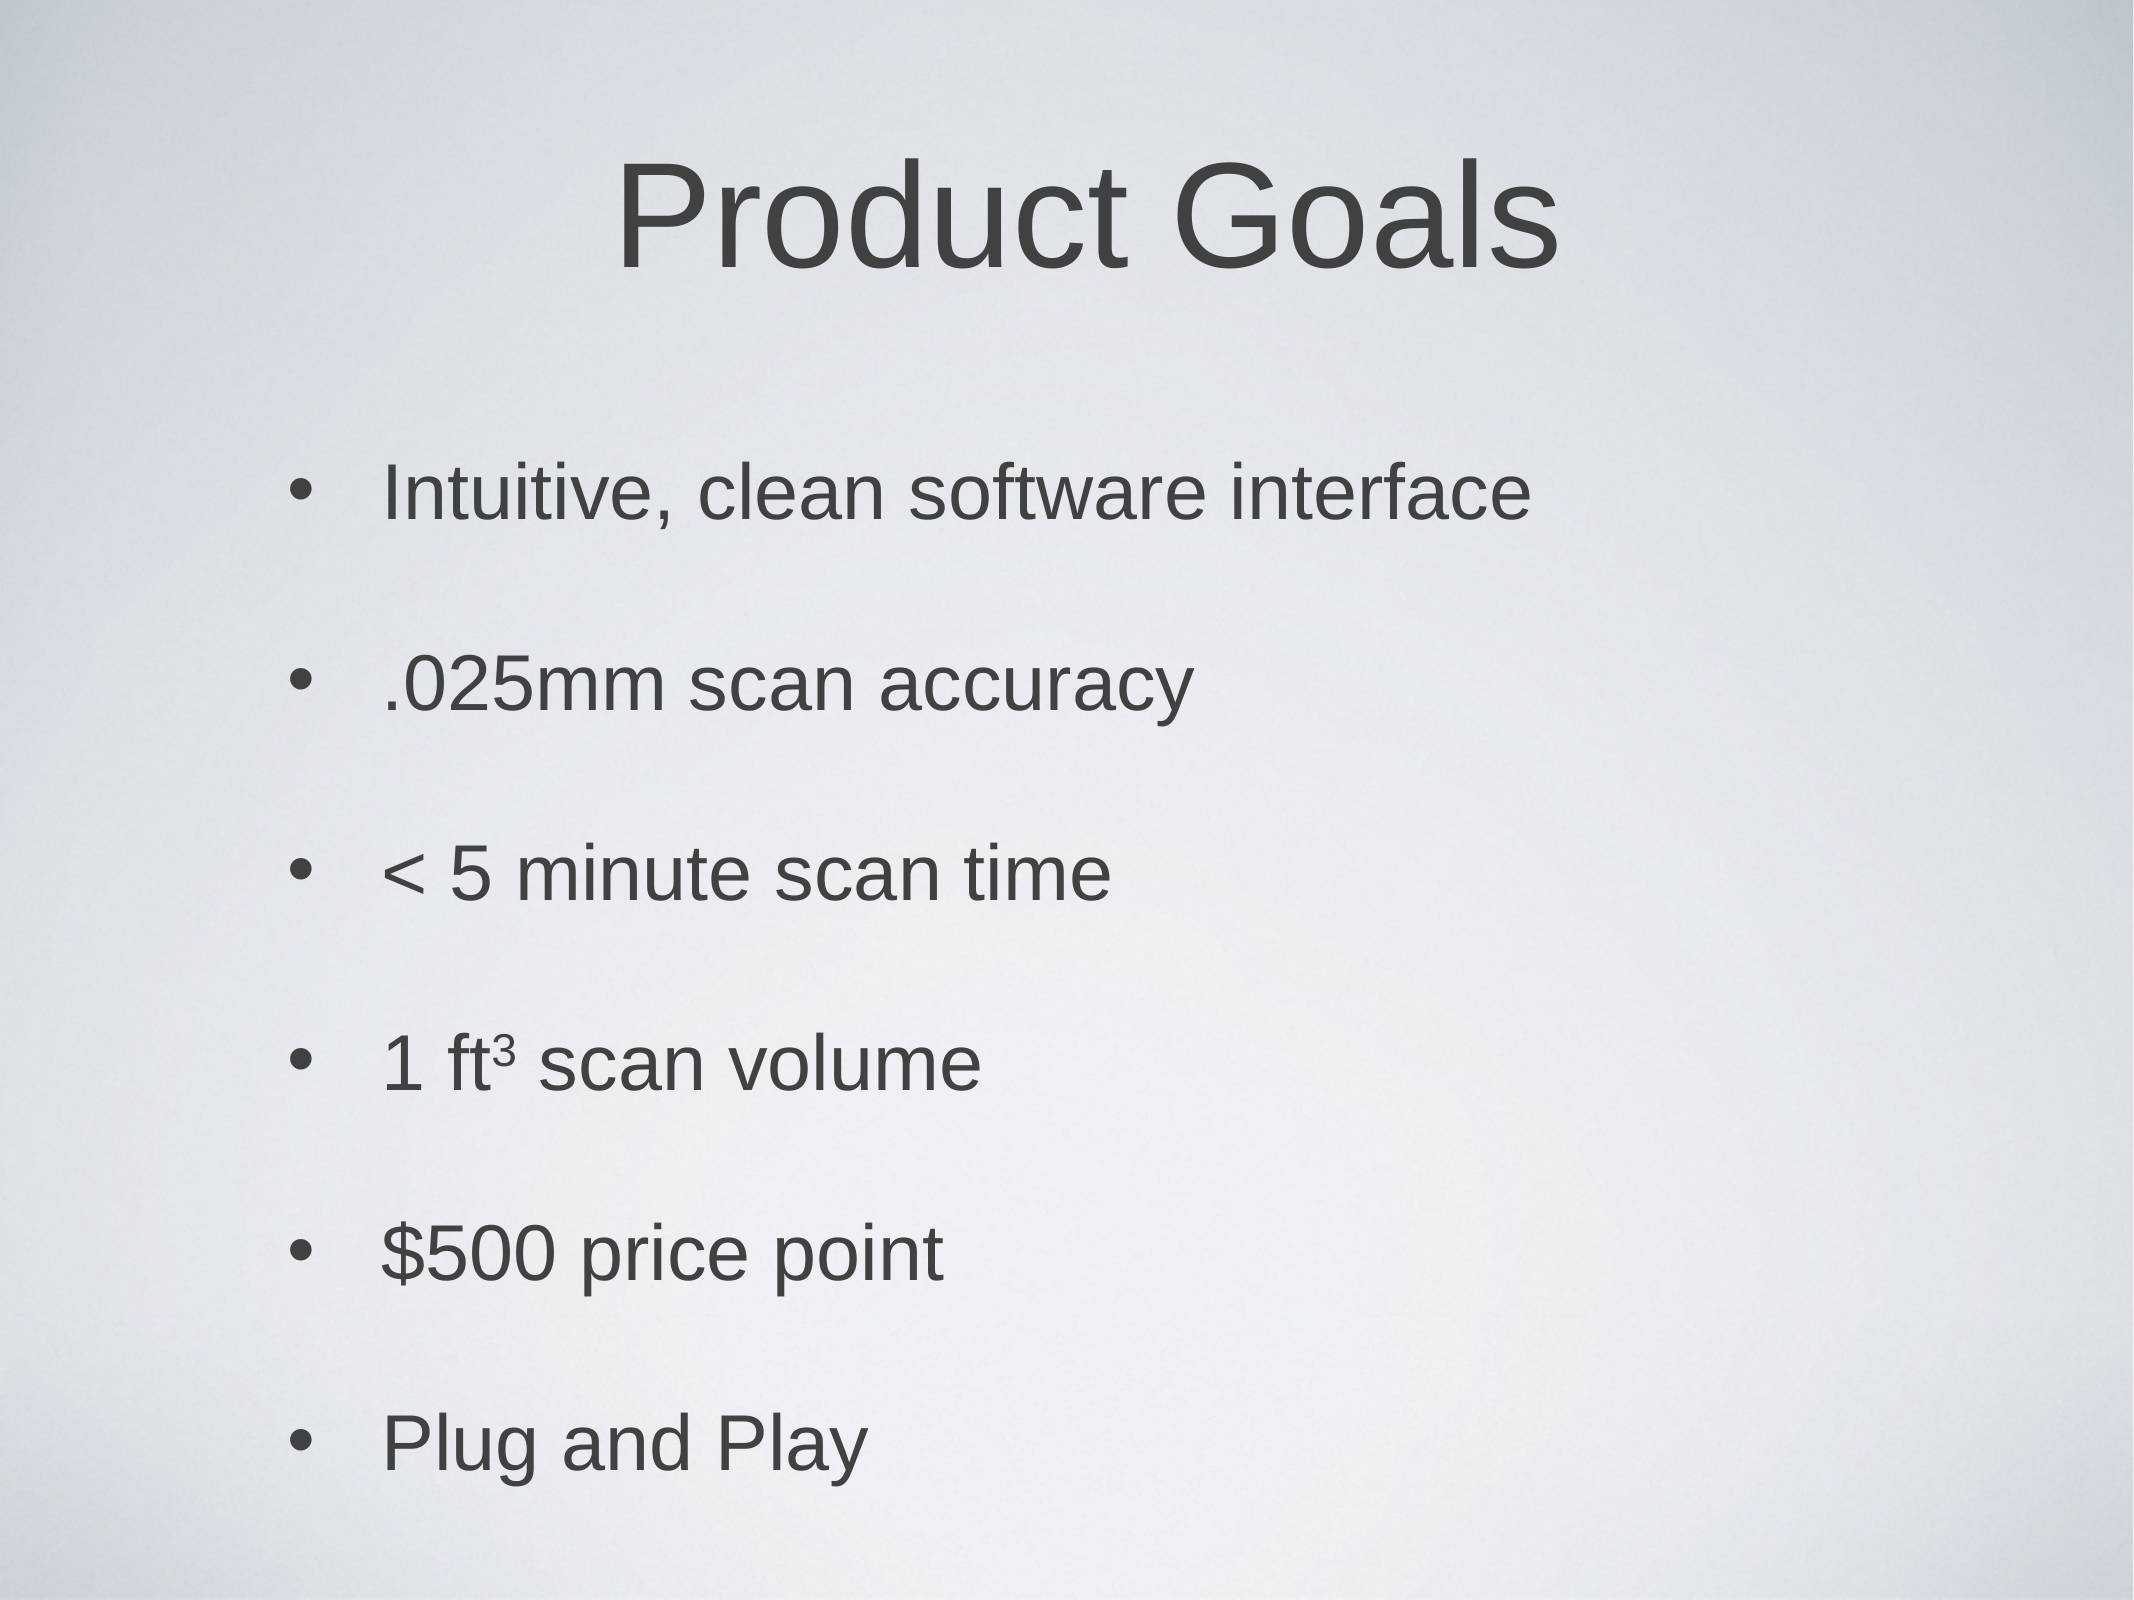

# Product Goals
Intuitive, clean software interface
.025mm scan accuracy
< 5 minute scan time
1 ft3 scan volume
$500 price point
Plug and Play